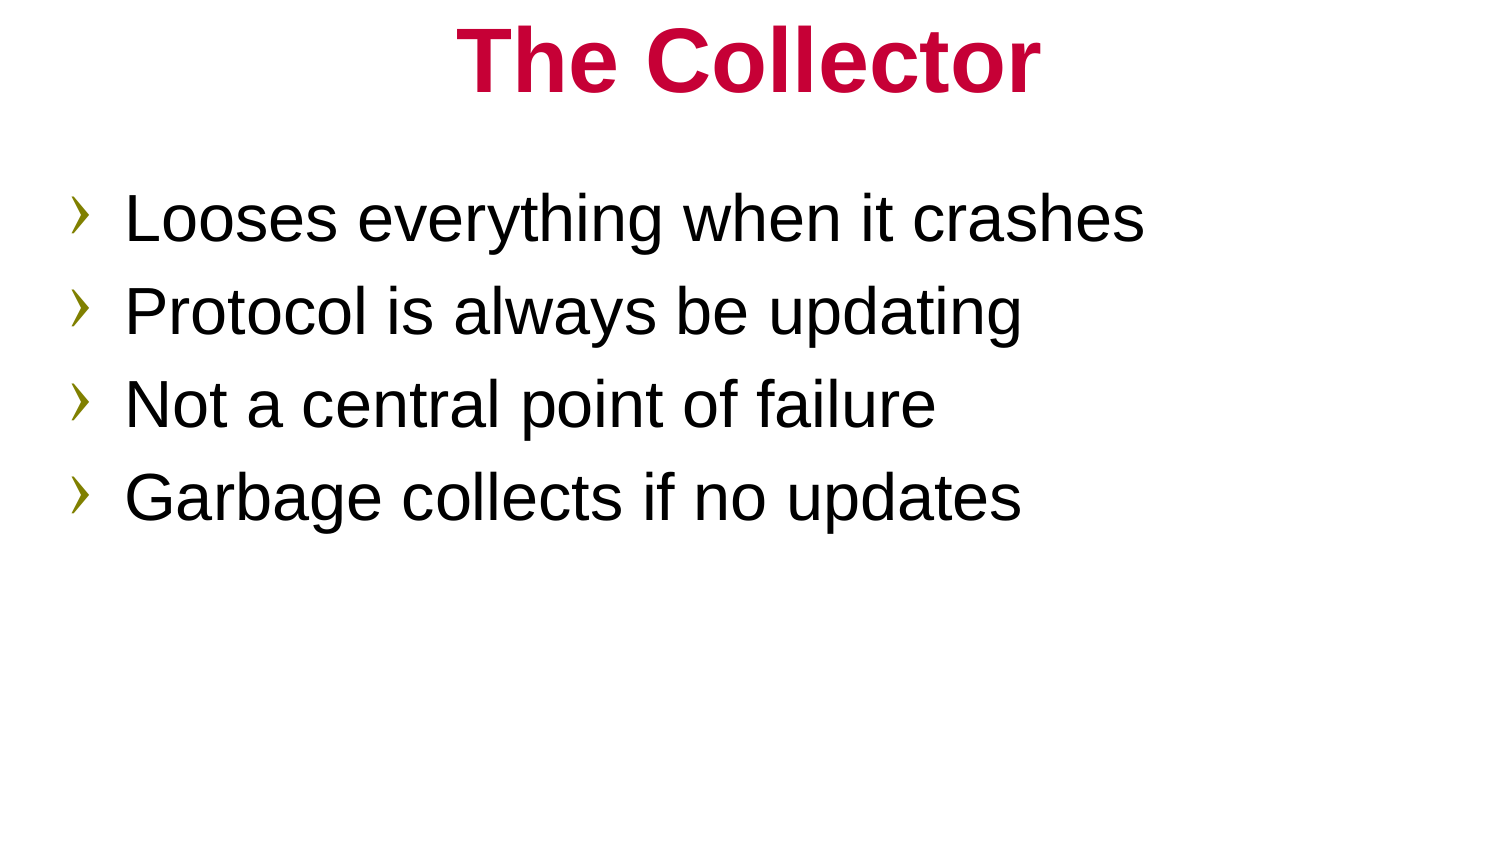

# The Collector
Looses everything when it crashes
Protocol is always be updating
Not a central point of failure
Garbage collects if no updates